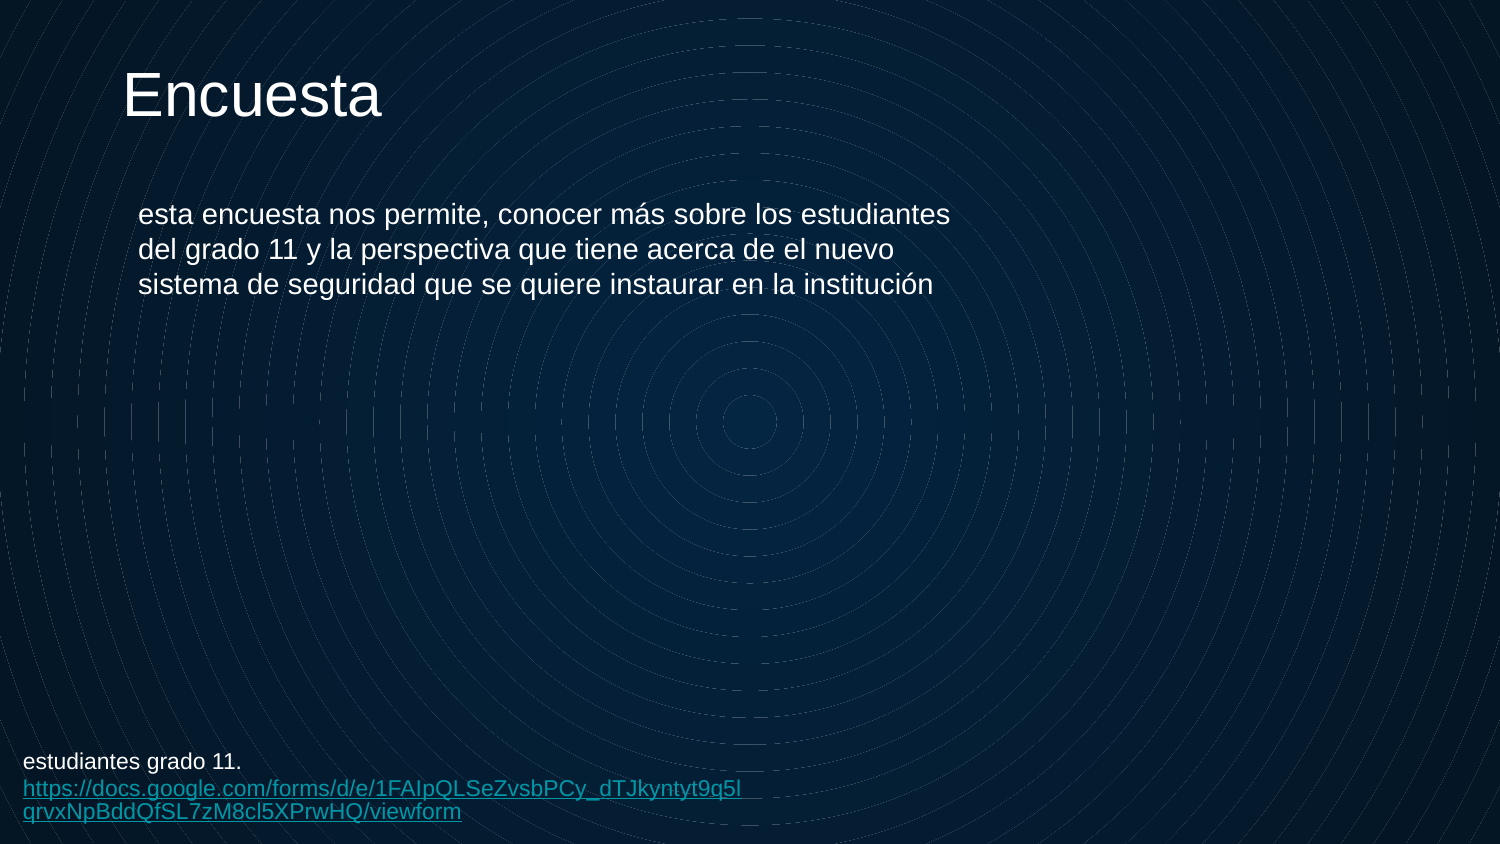

Encuesta
esta encuesta nos permite, conocer más sobre los estudiantes del grado 11 y la perspectiva que tiene acerca de el nuevo sistema de seguridad que se quiere instaurar en la institución

estudiantes grado 11.
https://docs.google.com/forms/d/e/1FAIpQLSeZvsbPCy_dTJkyntyt9q5lqrvxNpBddQfSL7zM8cl5XPrwHQ/viewform